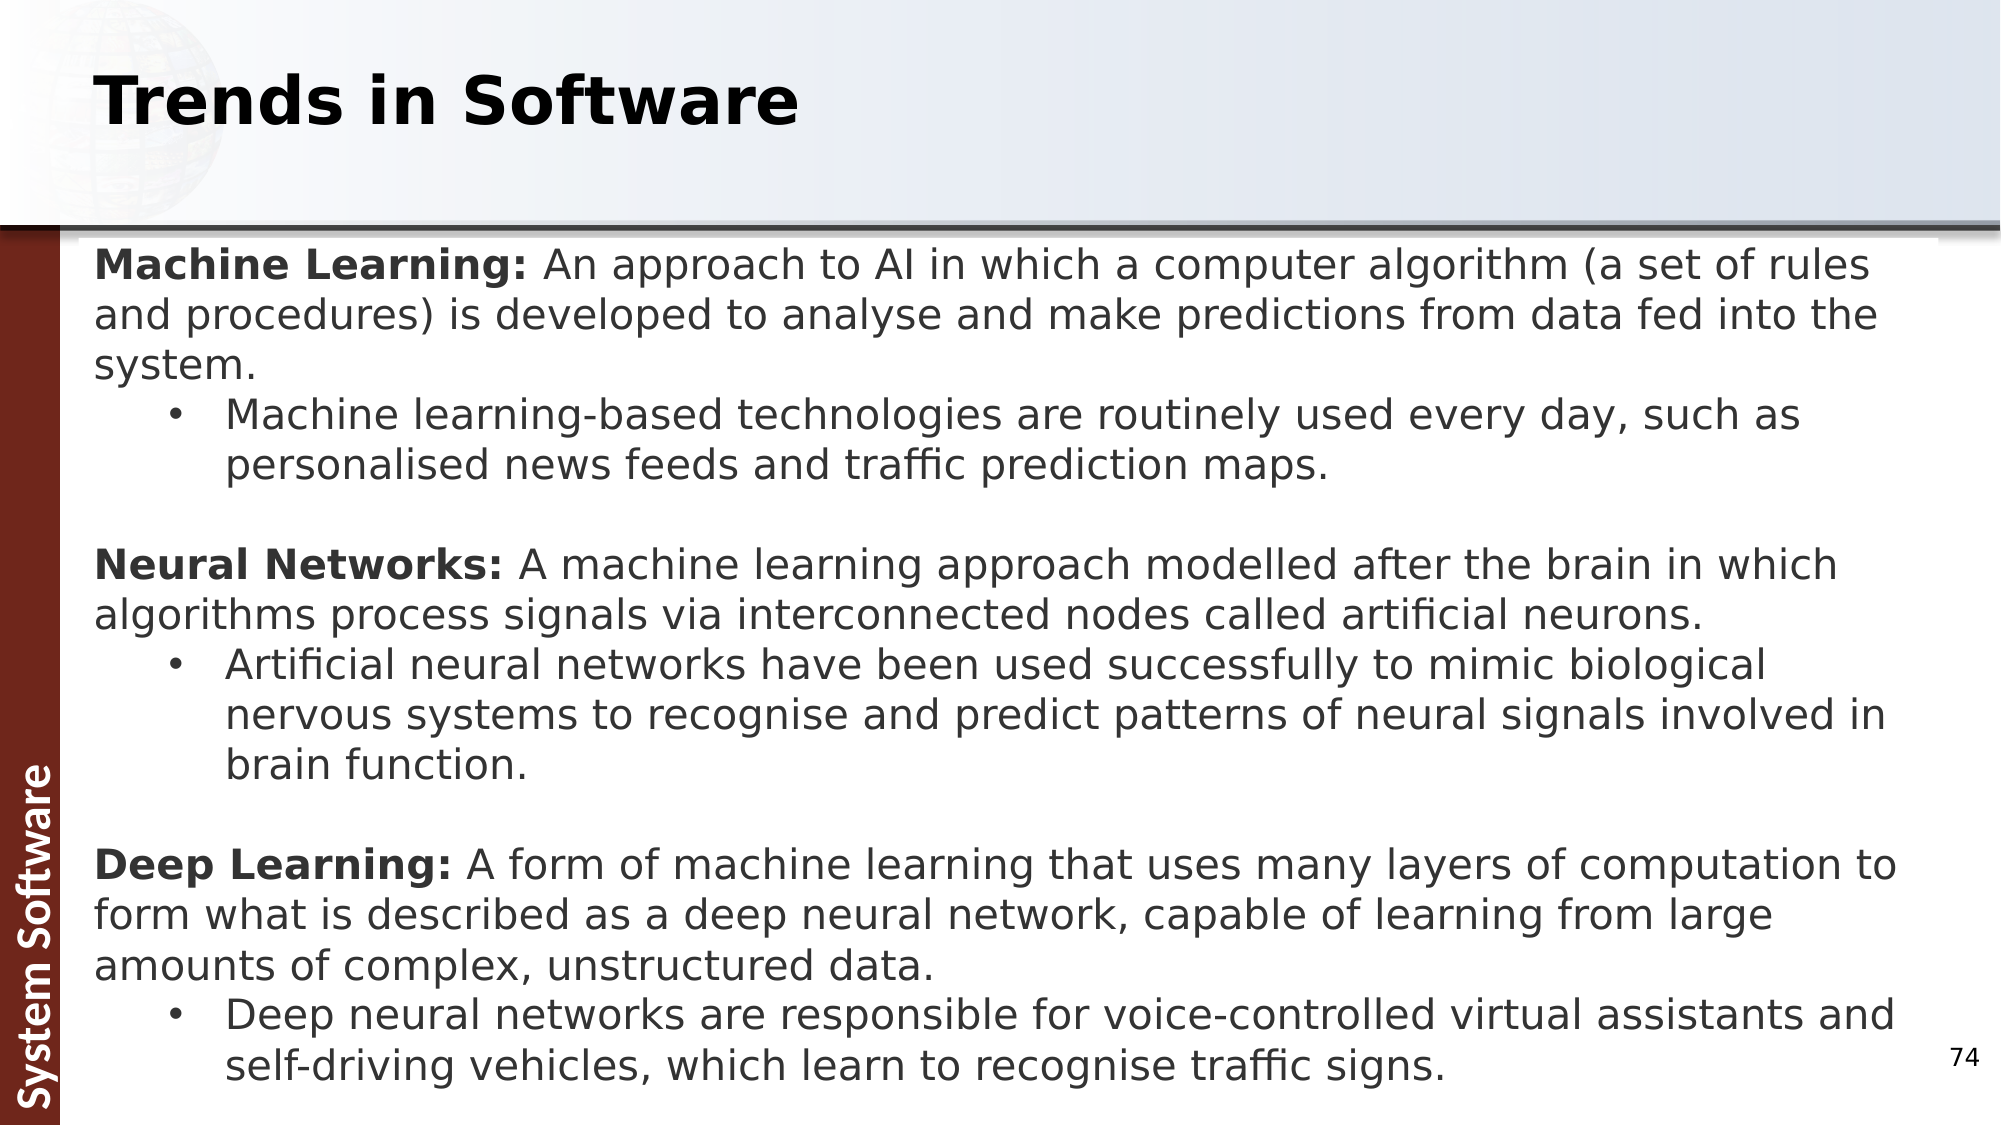

# Trends in Software
Machine Learning: An approach to AI in which a computer algorithm (a set of rules and procedures) is developed to analyse and make predictions from data fed into the system.
Machine learning-based technologies are routinely used every day, such as personalised news feeds and traffic prediction maps.

Neural Networks: A machine learning approach modelled after the brain in which algorithms process signals via interconnected nodes called artificial neurons.
Artificial neural networks have been used successfully to mimic biological nervous systems to recognise and predict patterns of neural signals involved in brain function.

Deep Learning: A form of machine learning that uses many layers of computation to form what is described as a deep neural network, capable of learning from large amounts of complex, unstructured data.
Deep neural networks are responsible for voice-controlled virtual assistants and self-driving vehicles, which learn to recognise traffic signs.
74